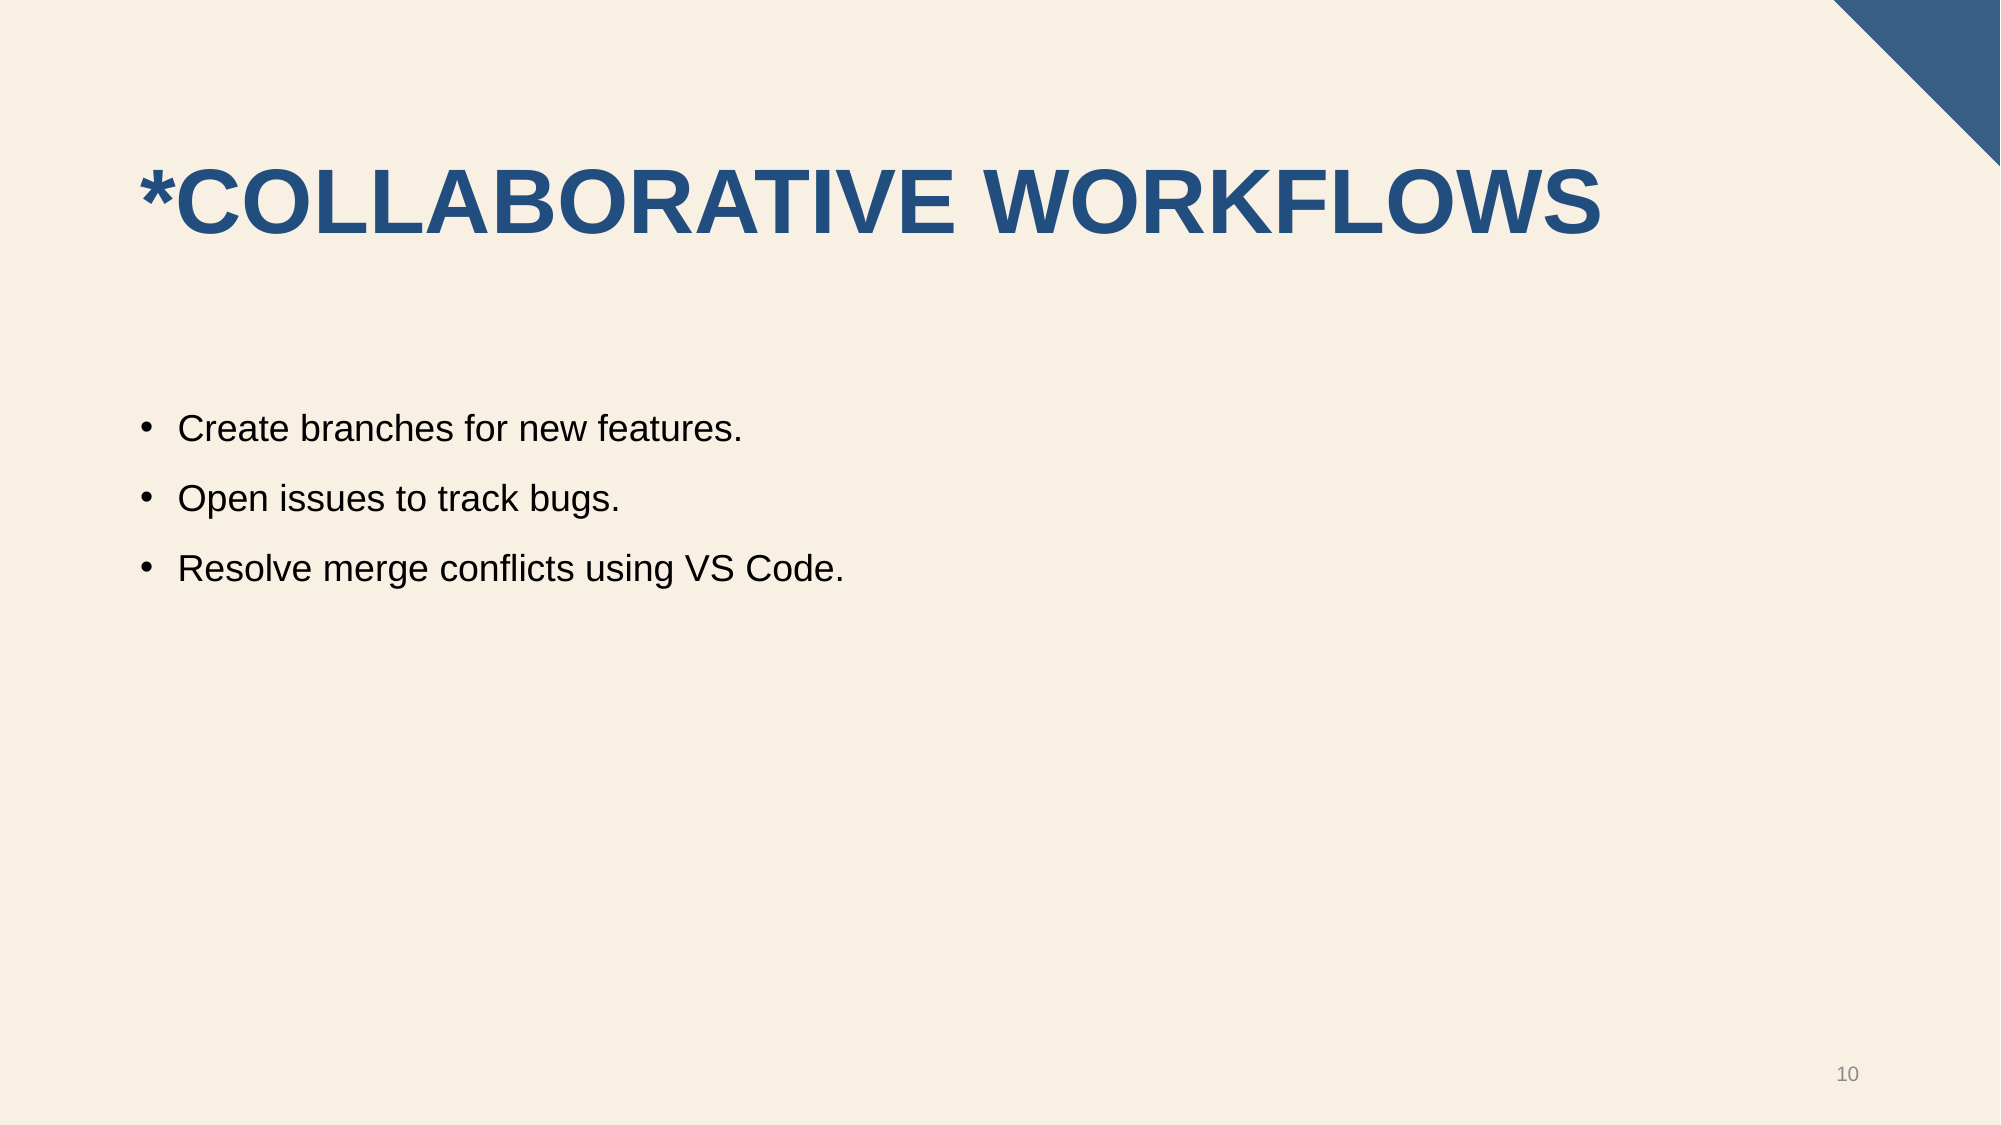

# *Collaborative Workflows
Create branches for new features.
Open issues to track bugs.
Resolve merge conflicts using VS Code.
10